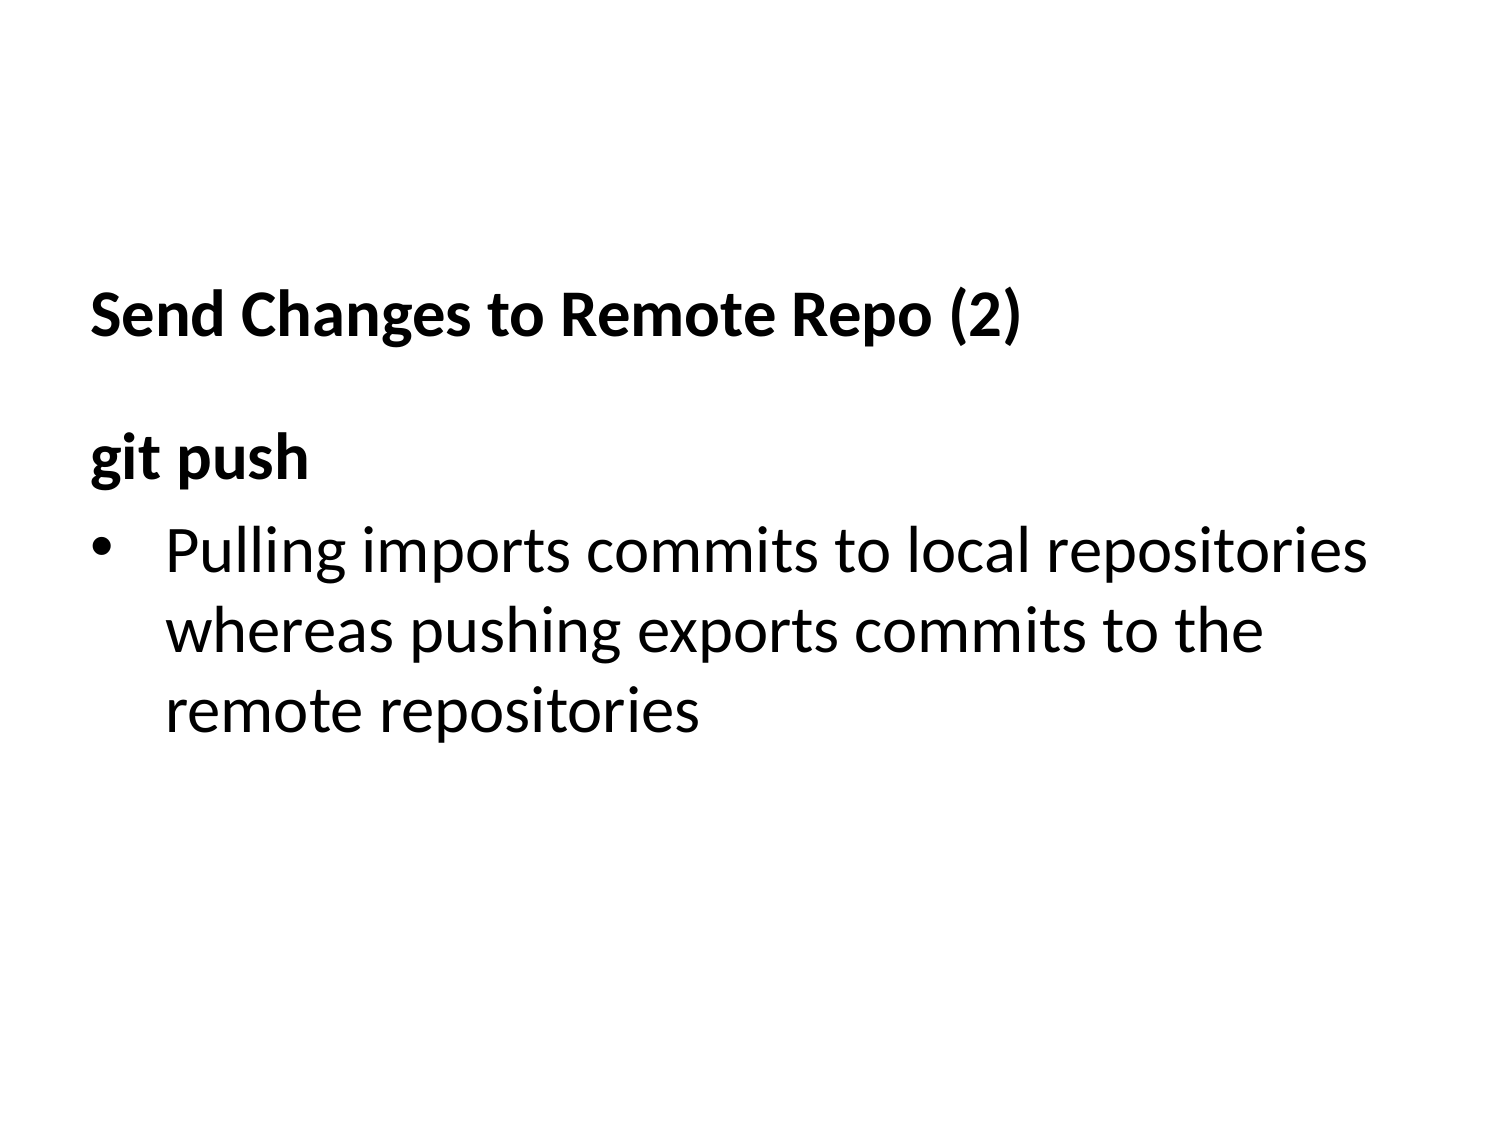

Send Changes to Remote Repo (2)
git push
Pulling imports commits to local repositories whereas pushing exports commits to the remote repositories